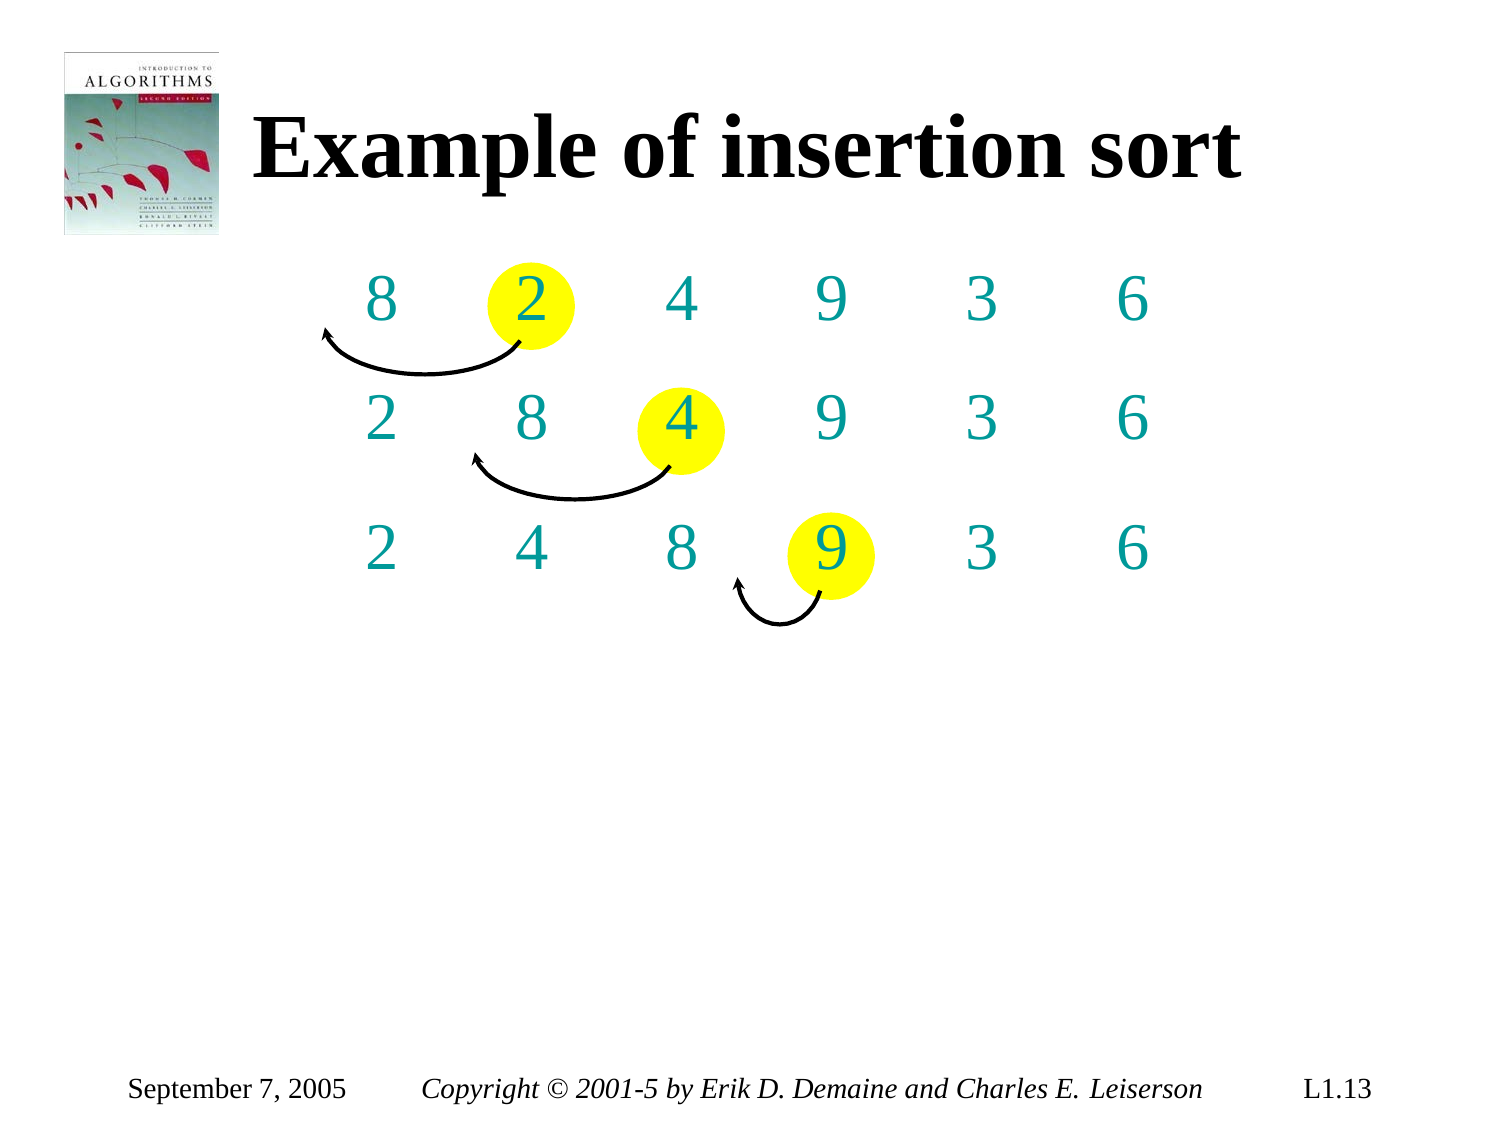

# Example of insertion sort

| 8 | 2 | 4 | 9 | 3 | 6 |
| --- | --- | --- | --- | --- | --- |
| 2 | 8 | 4 | 9 | 3 | 6 |
| 2 | 4 | 8 | 9 | 3 | 6 |

September 7, 2005
Copyright © 2001-5 by Erik D. Demaine and Charles E. Leiserson
L1.13